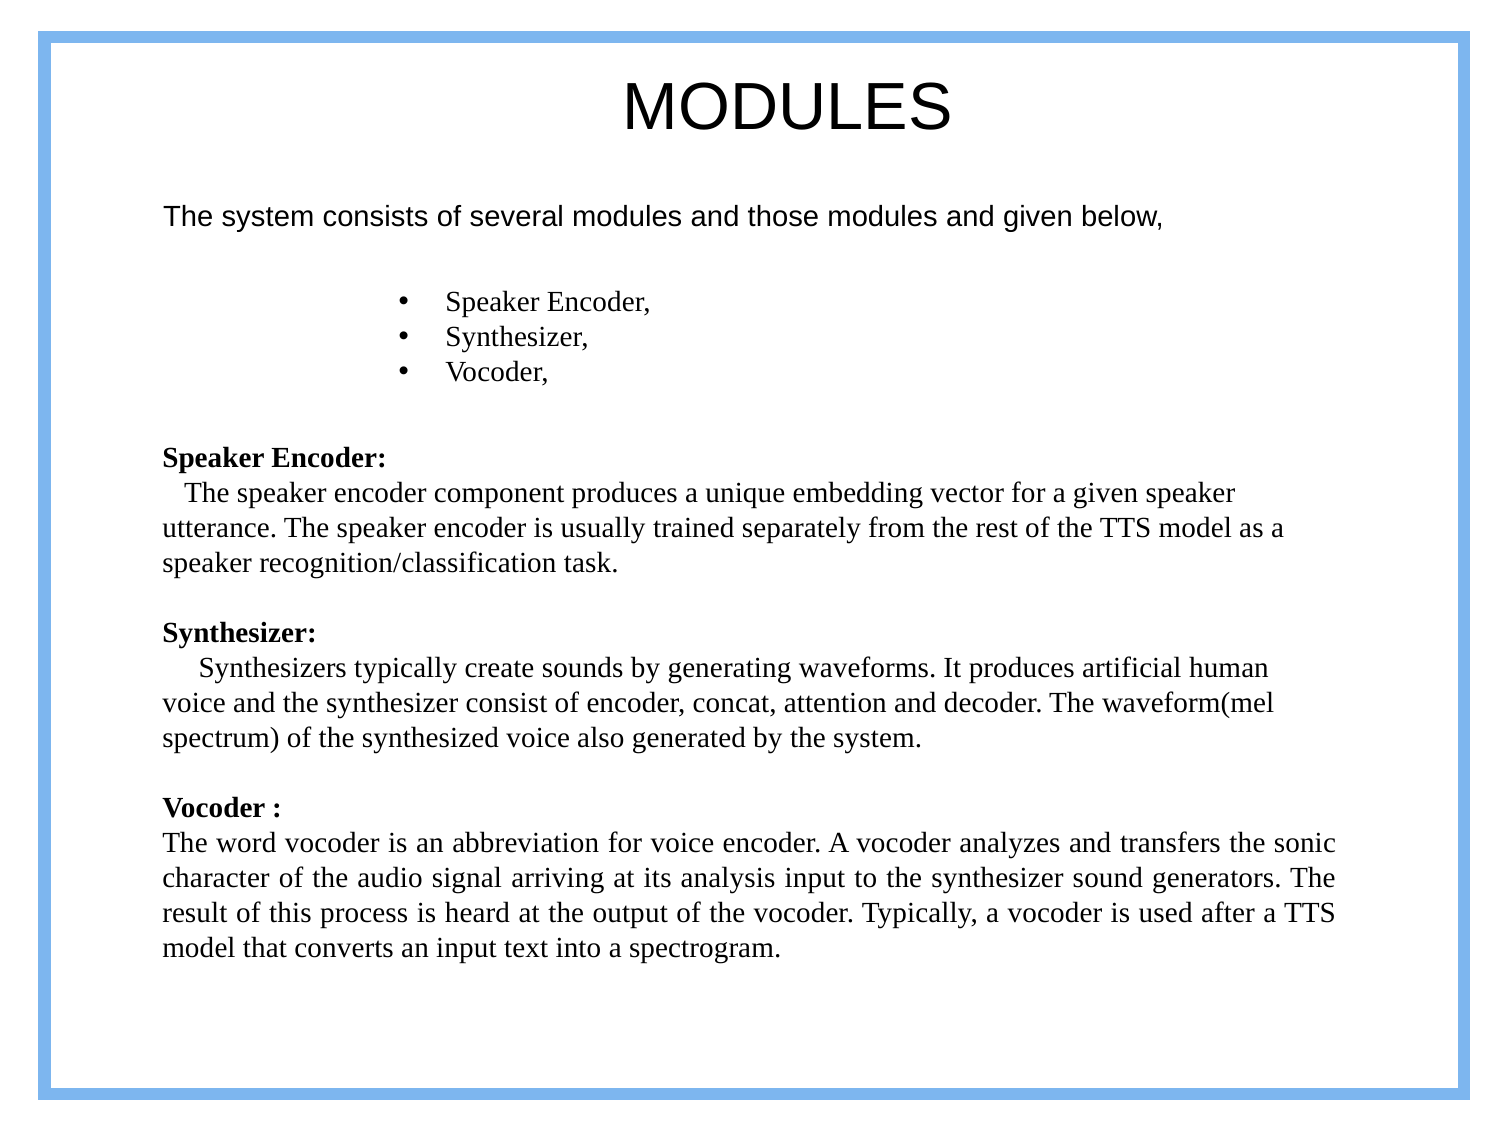

MODULES
The system consists of several modules and those modules and given below,
Speaker Encoder,
Synthesizer,
Vocoder,
Speaker Encoder:
   The speaker encoder component produces a unique embedding vector for a given speaker utterance. The speaker encoder is usually trained separately from the rest of the TTS model as a speaker recognition/classification task.

Synthesizer:
     Synthesizers typically create sounds by generating waveforms. It produces artificial human voice and the synthesizer consist of encoder, concat, attention and decoder. The waveform(mel spectrum) of the synthesized voice also generated by the system.

Vocoder :
The word vocoder is an abbreviation for voice encoder. A vocoder analyzes and transfers the sonic character of the audio signal arriving at its analysis input to the synthesizer sound generators. The result of this process is heard at the output of the vocoder. Typically, a vocoder is used after a TTS model that converts an input text into a spectrogram.